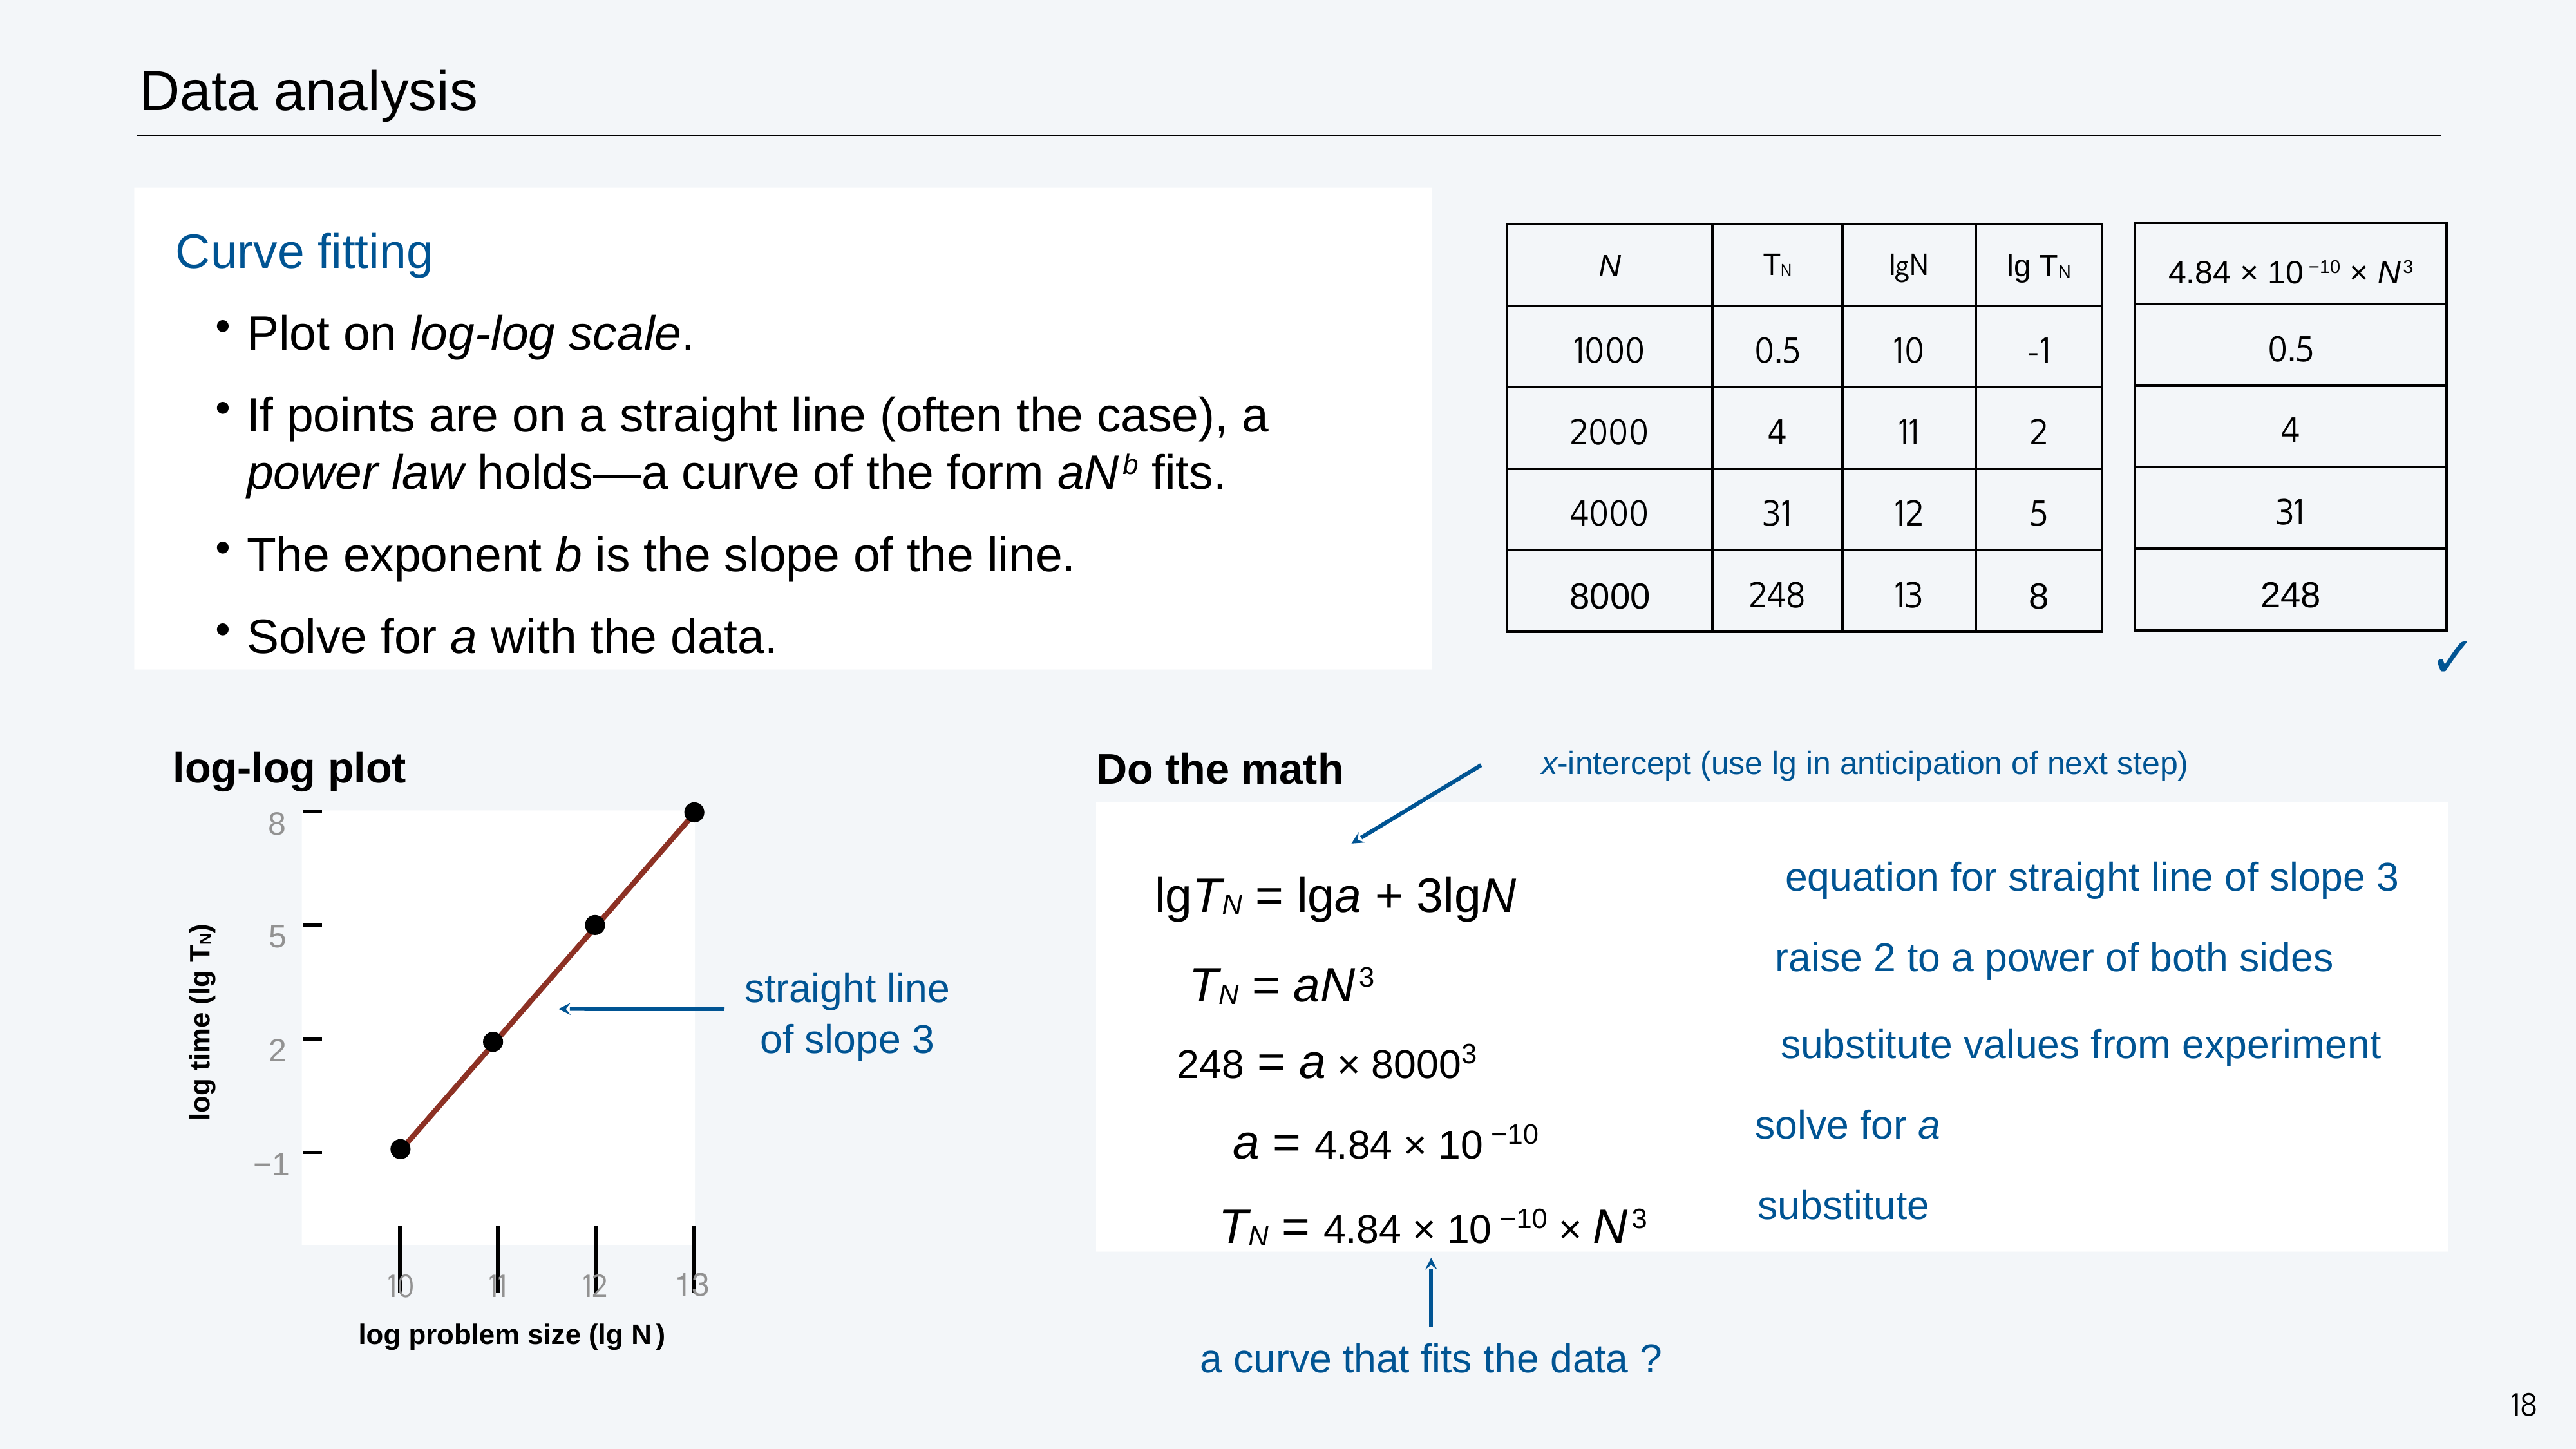

# Data analysis
Curve fitting
Plot on log-log scale.
If points are on a straight line (often the case), a power law holds—a curve of the form aNb fits.
The exponent b is the slope of the line.
Solve for a with the data.
| 4.84 × 10 −10 × N3 |
| --- |
| 0.5 |
| 4 |
| 31 |
| 248 |
| N | TN | lgN | lg TN |
| --- | --- | --- | --- |
| 1000 | 0.5 | 10 | −1 |
| 2000 | 4 | 11 | 2 |
| 4000 | 31 | 12 | 5 |
| 8000 | 248 | 13 | 8 |
✓
log-log plot
8

|  |
| --- |
|  |
|  |
5

log time (lg TN)
2

−1

|  |  |  |
| --- | --- | --- |
|  | 10 | 11 | 12 | 13 |
| --- | --- | --- | --- | --- |
log problem size (lg N)
Do the math

x-intercept (use lg in anticipation of next step)

 lgTN = lga + 3lgN
equation for straight line of slope 3
raise 2 to a power of both sides
TN = aN3
straight line
of slope 3

248 = a × 80003
substitute values from experiment
a = 4.84 × 10 −10
solve for a
TN = 4.84 × 10 −10 × N3
substitute

a curve that fits the data ?
18